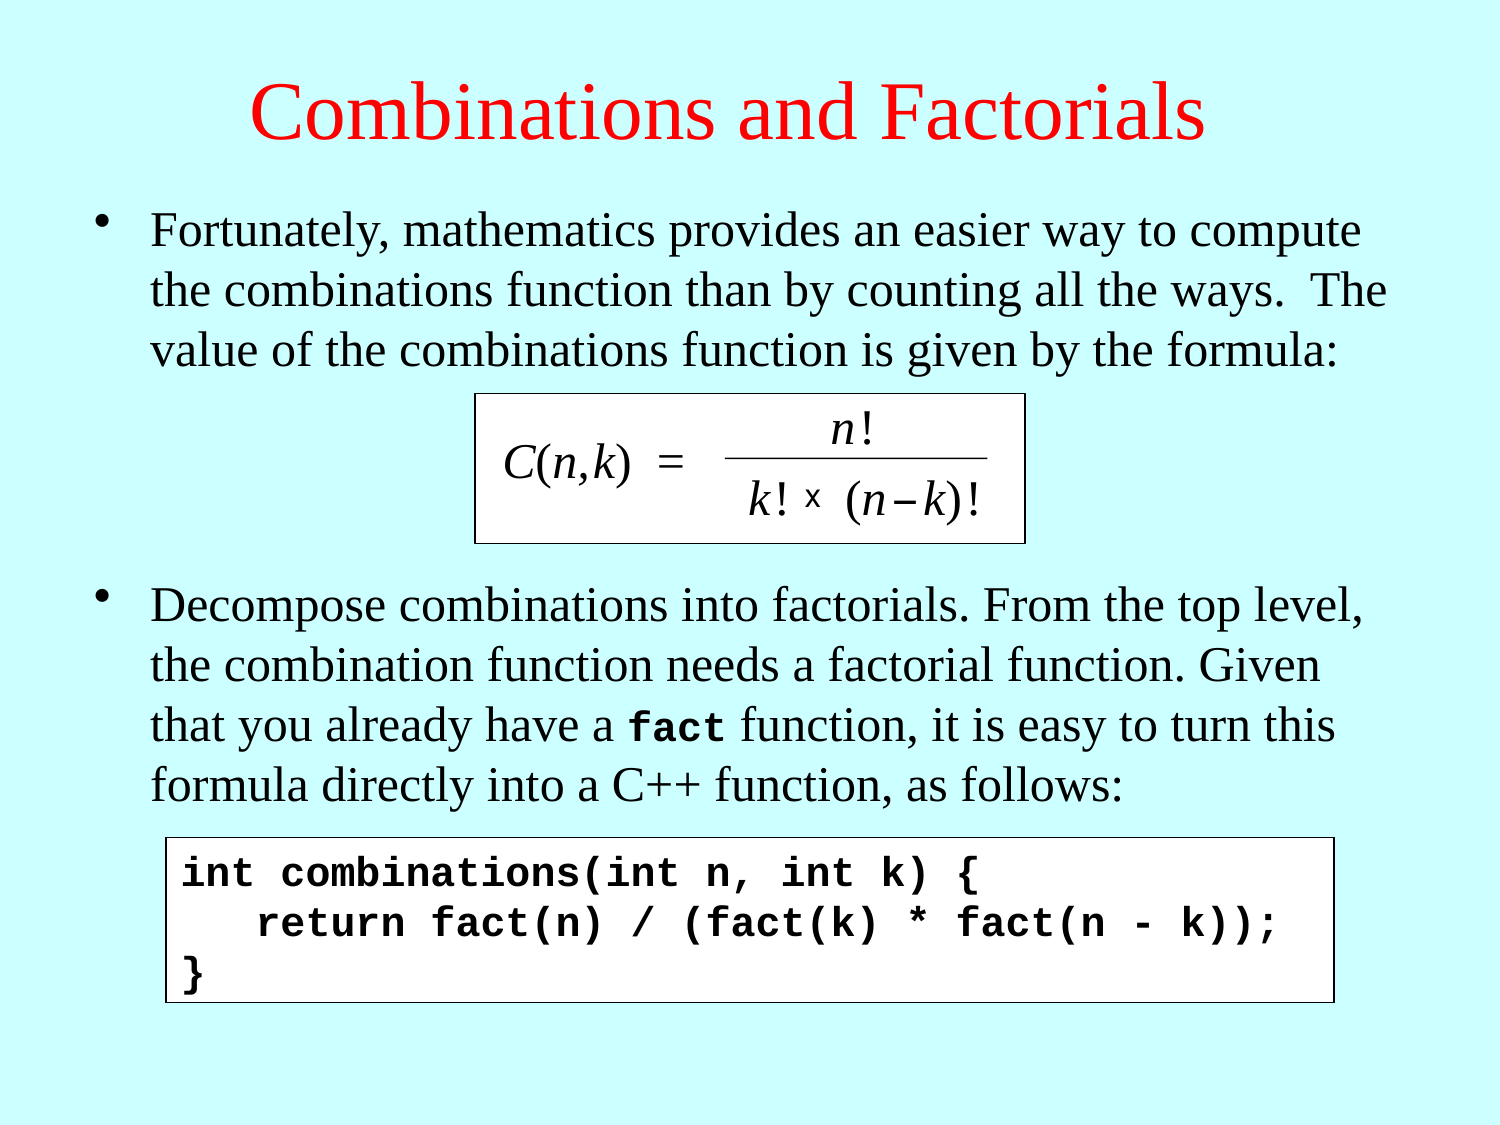

# Combinations and Factorials
Fortunately, mathematics provides an easier way to compute the combinations function than by counting all the ways.  The value of the combinations function is given by the formula:

Decompose combinations into factorials. From the top level, the combination function needs a factorial function. Given that you already have a fact function, it is easy to turn this formula directly into a C++ function, as follows:
n !

C(n, k)  =

k !
(n – k) !
x
int combinations(int n, int k) {
   return fact(n) / (fact(k) * fact(n - k));
}